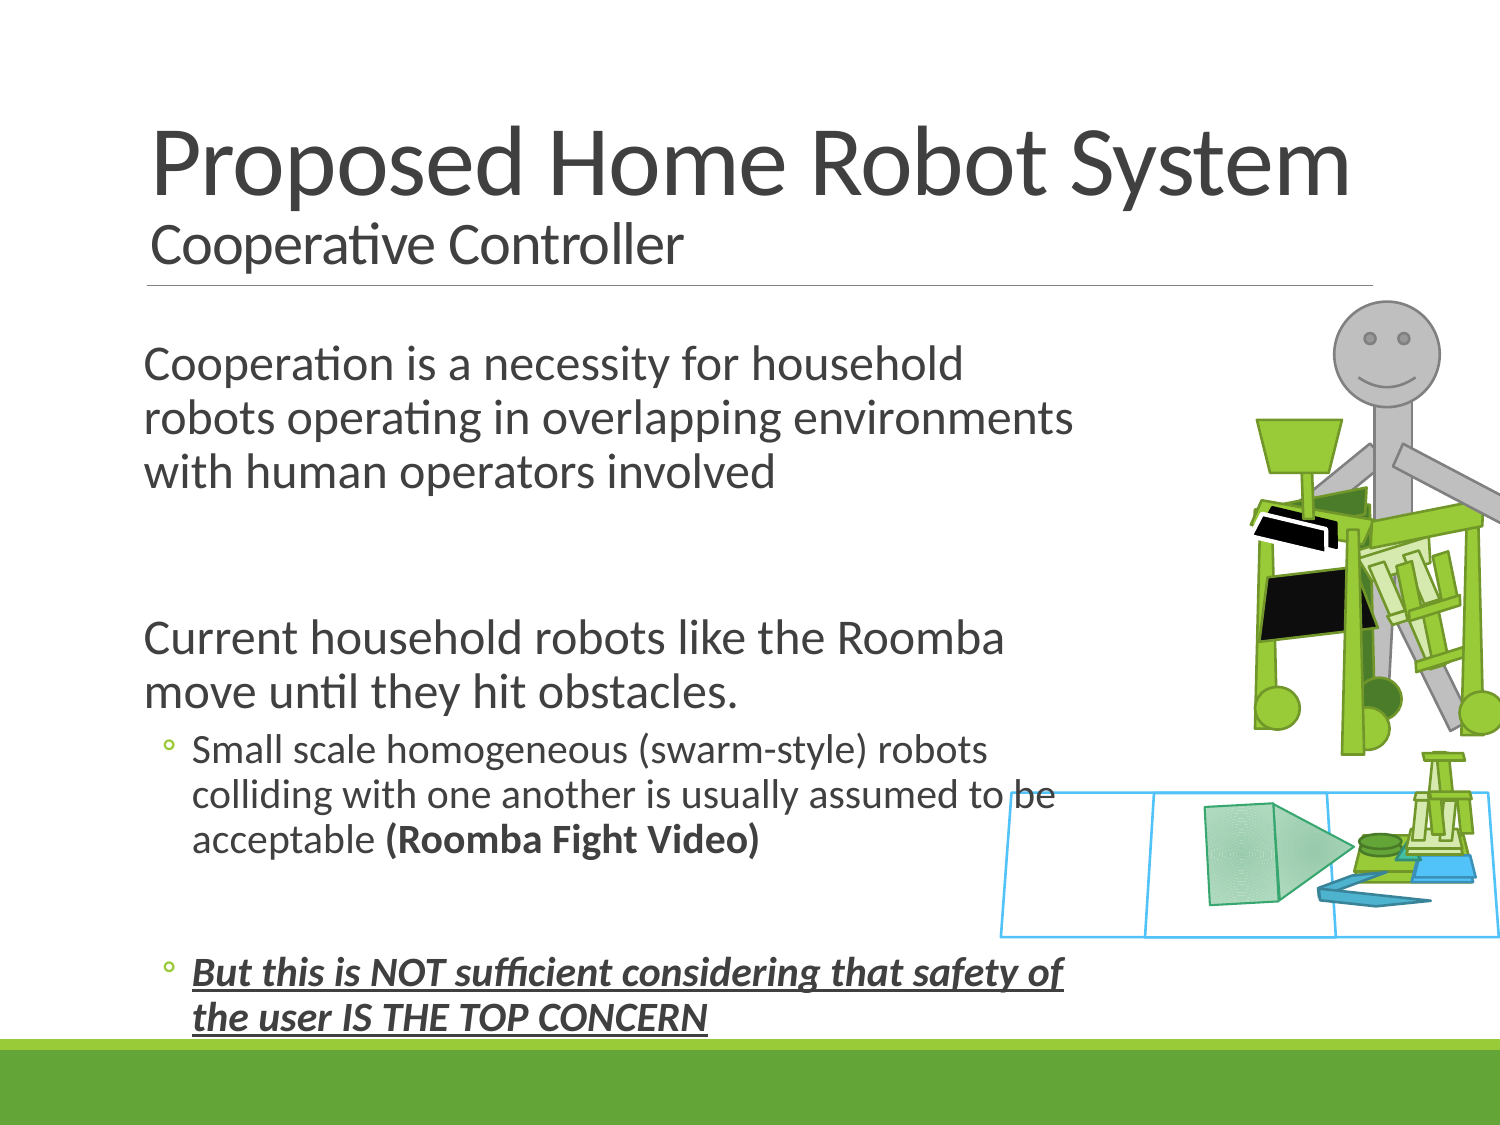

# Proposed Home Robot System Cooperative Controller

Cooperation is a necessity for household robots operating in overlapping environments with human operators involved

Current household robots like the Roomba move until they hit obstacles.
Small scale homogeneous (swarm-style) robots colliding with one another is usually assumed to be acceptable (Roomba Fight Video)

But this is NOT sufficient considering that safety of the user IS THE TOP CONCERN